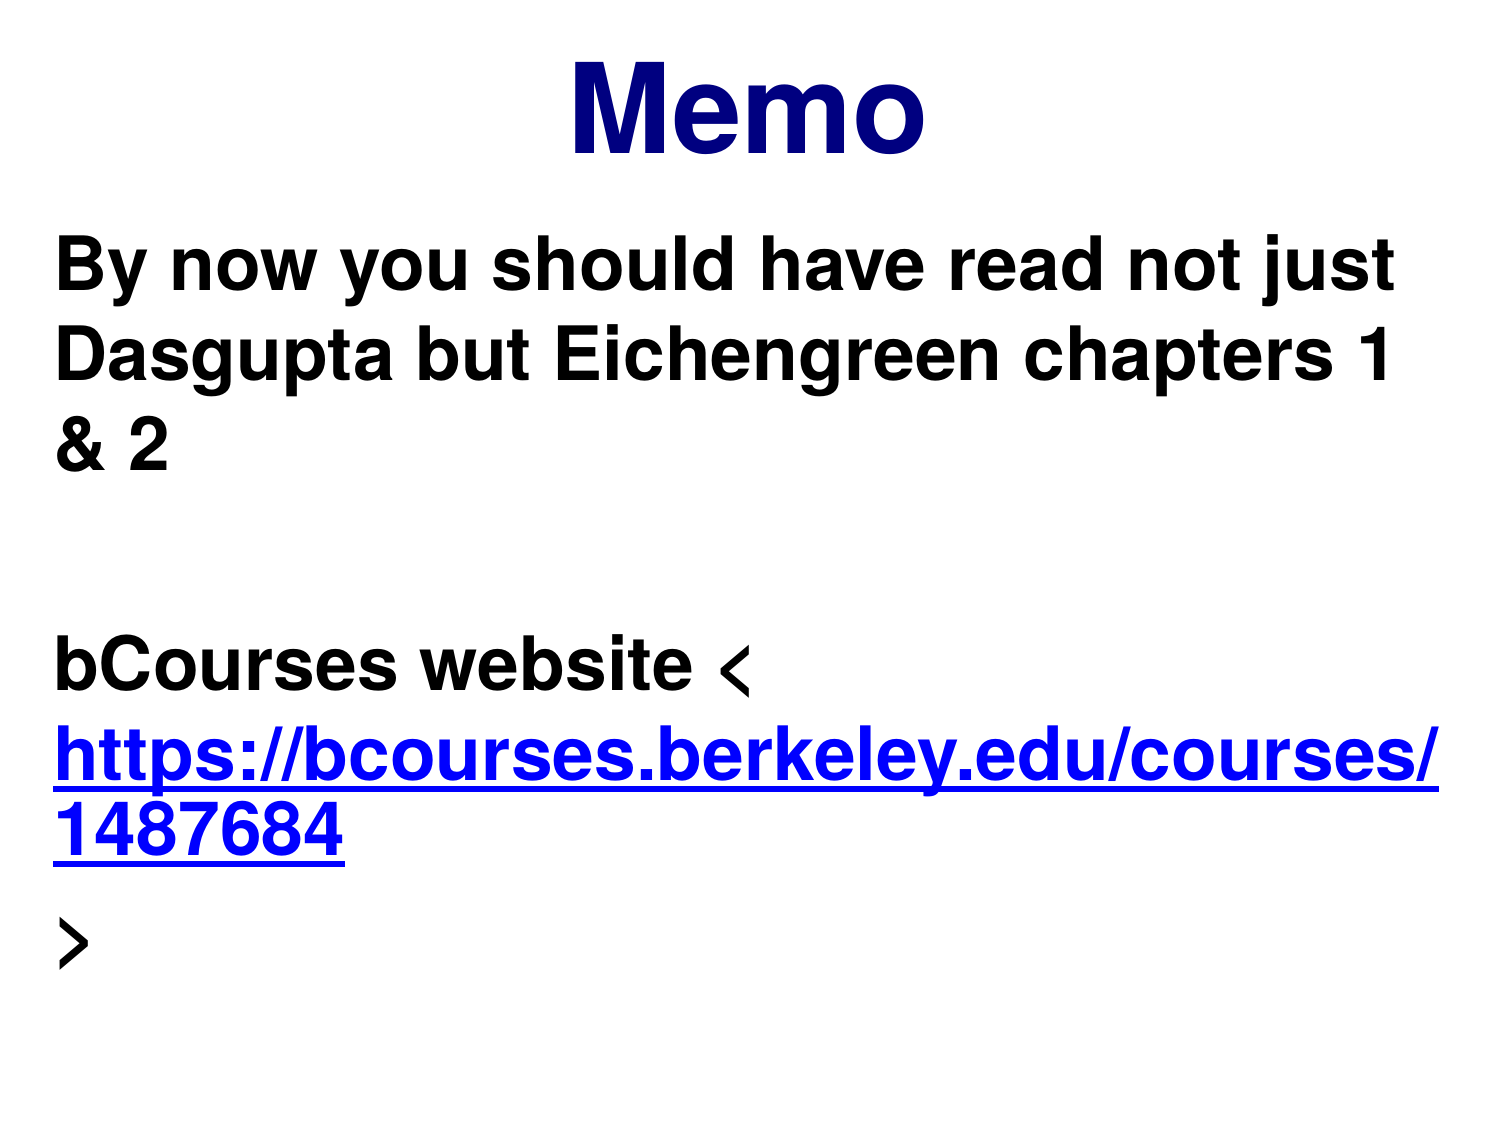

Memo
By now you should have read not just Dasgupta but Eichengreen chapters 1 & 2

bCourses website <https://bcourses.berkeley.edu/courses/1487684>